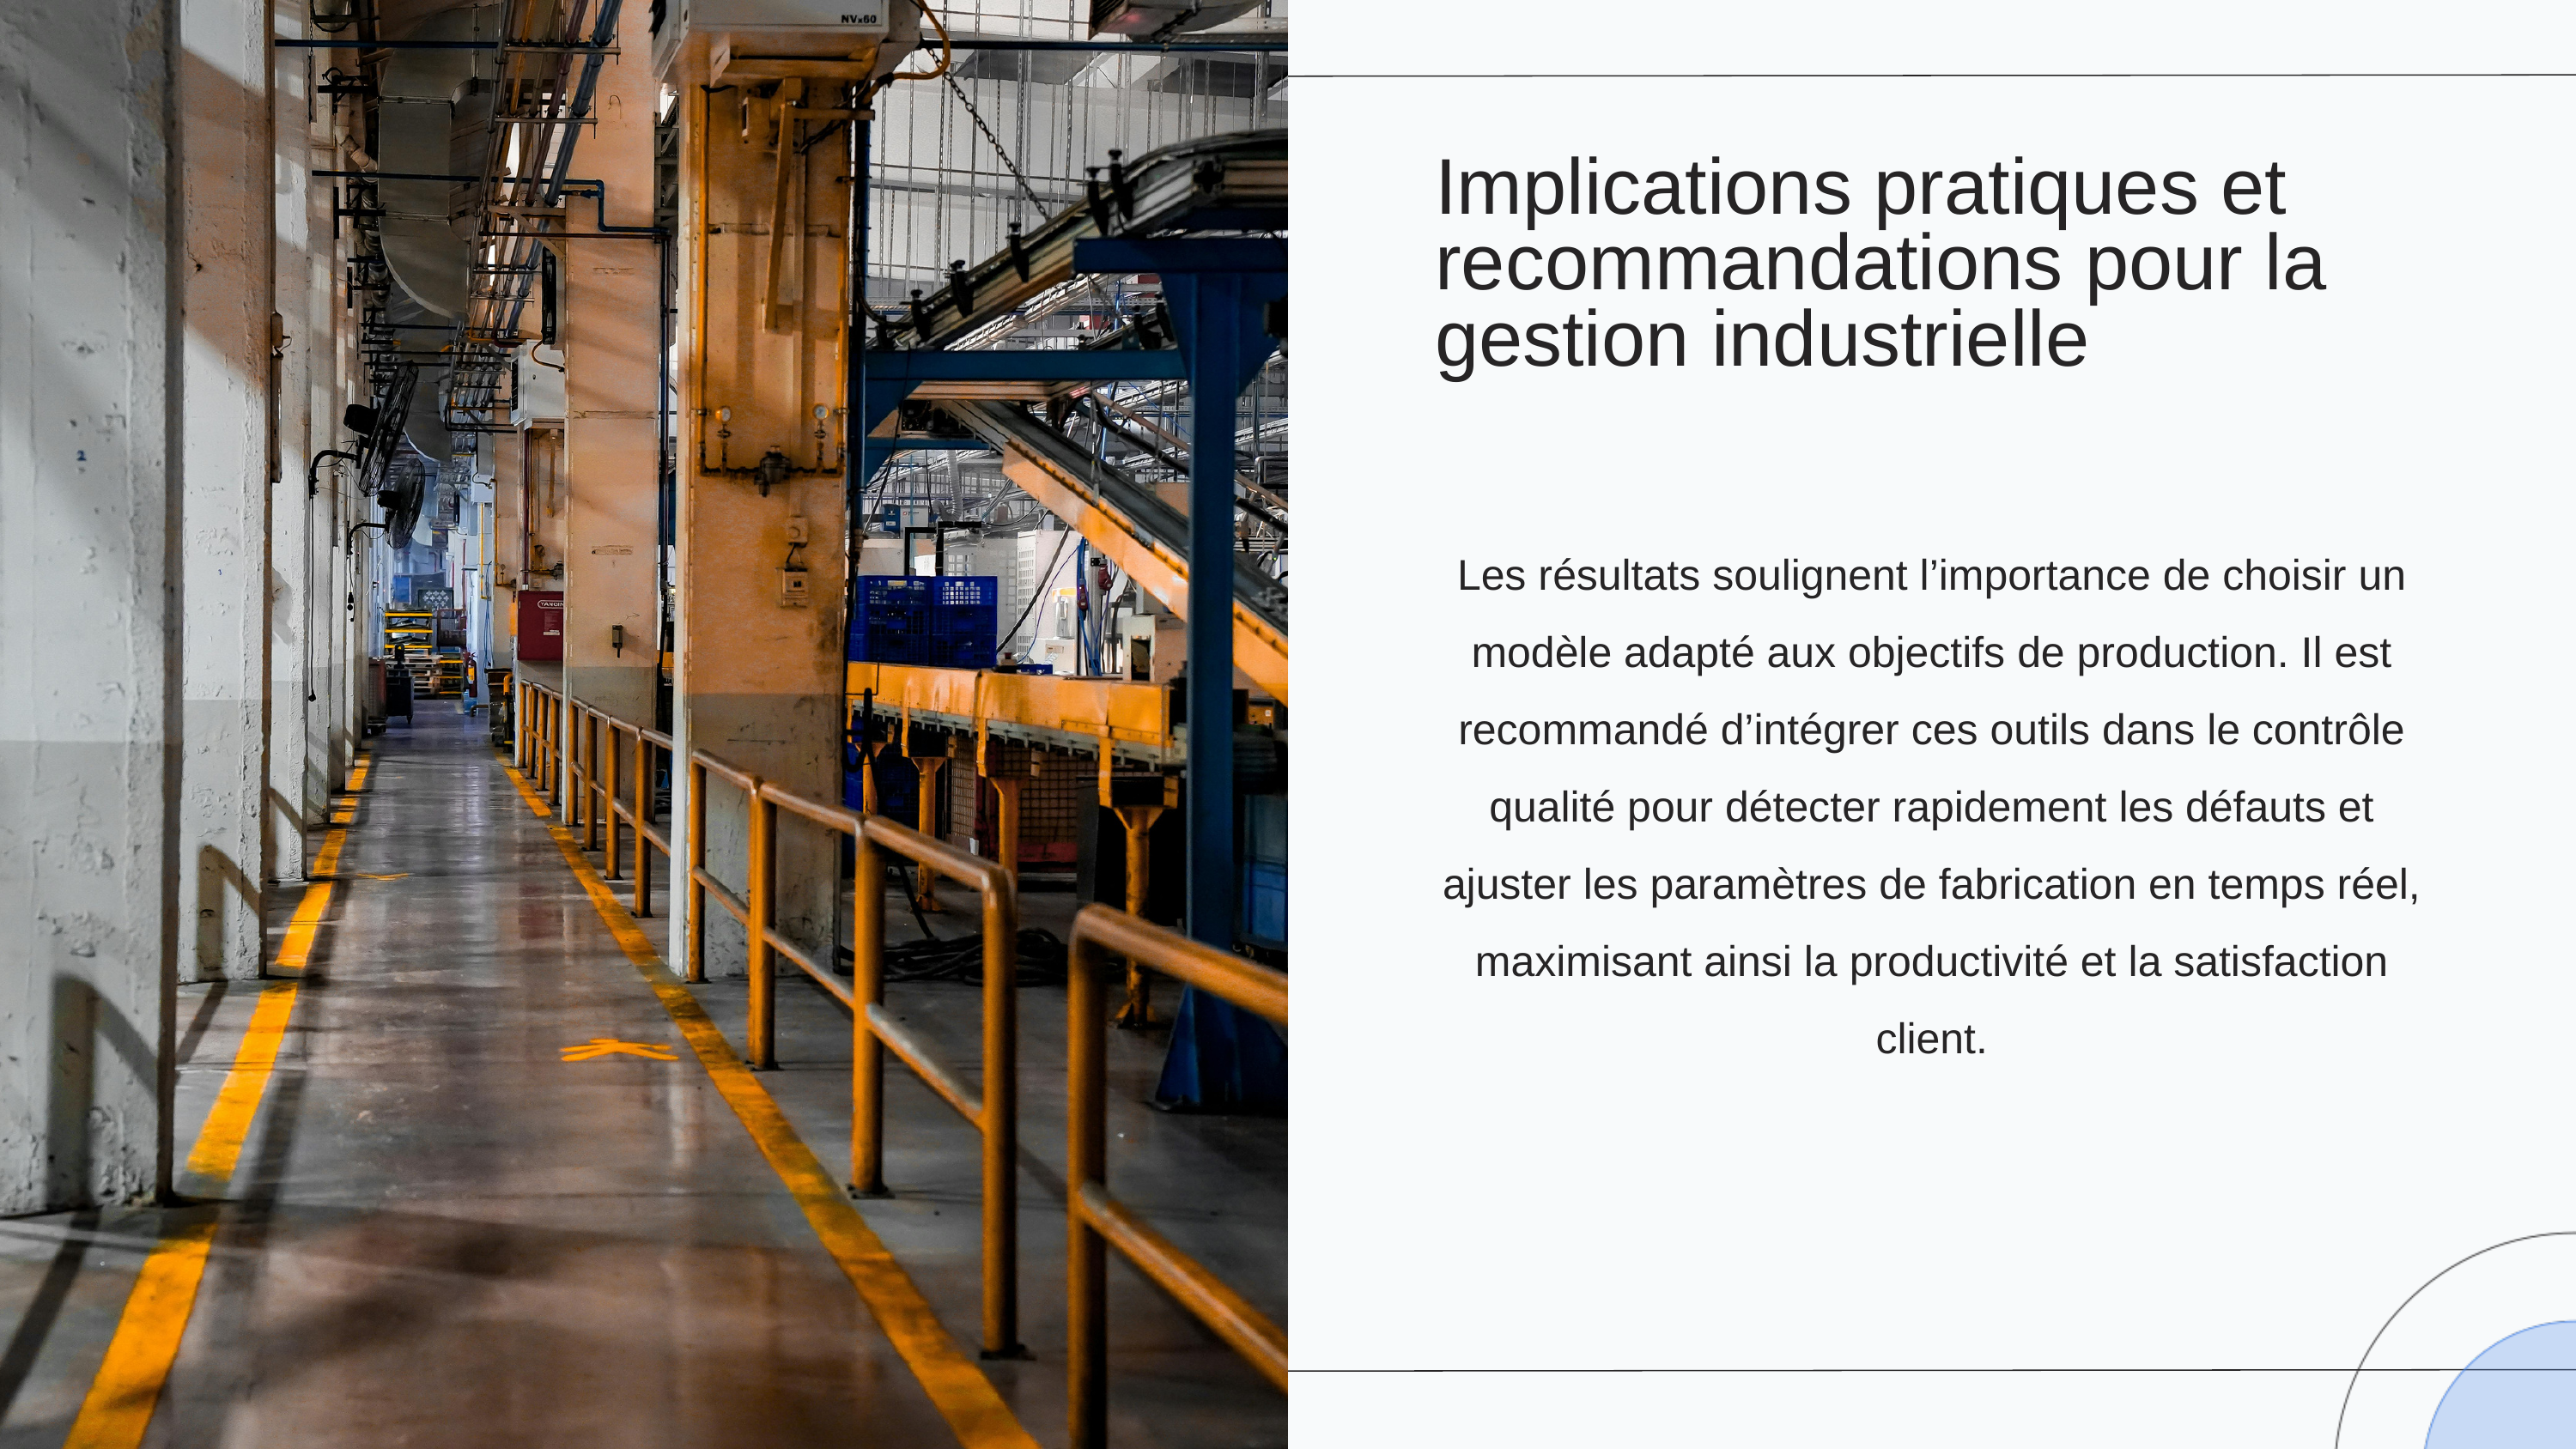

Implications pratiques et recommandations pour la gestion industrielle
Les résultats soulignent l’importance de choisir un modèle adapté aux objectifs de production. Il est recommandé d’intégrer ces outils dans le contrôle qualité pour détecter rapidement les défauts et ajuster les paramètres de fabrication en temps réel, maximisant ainsi la productivité et la satisfaction client.